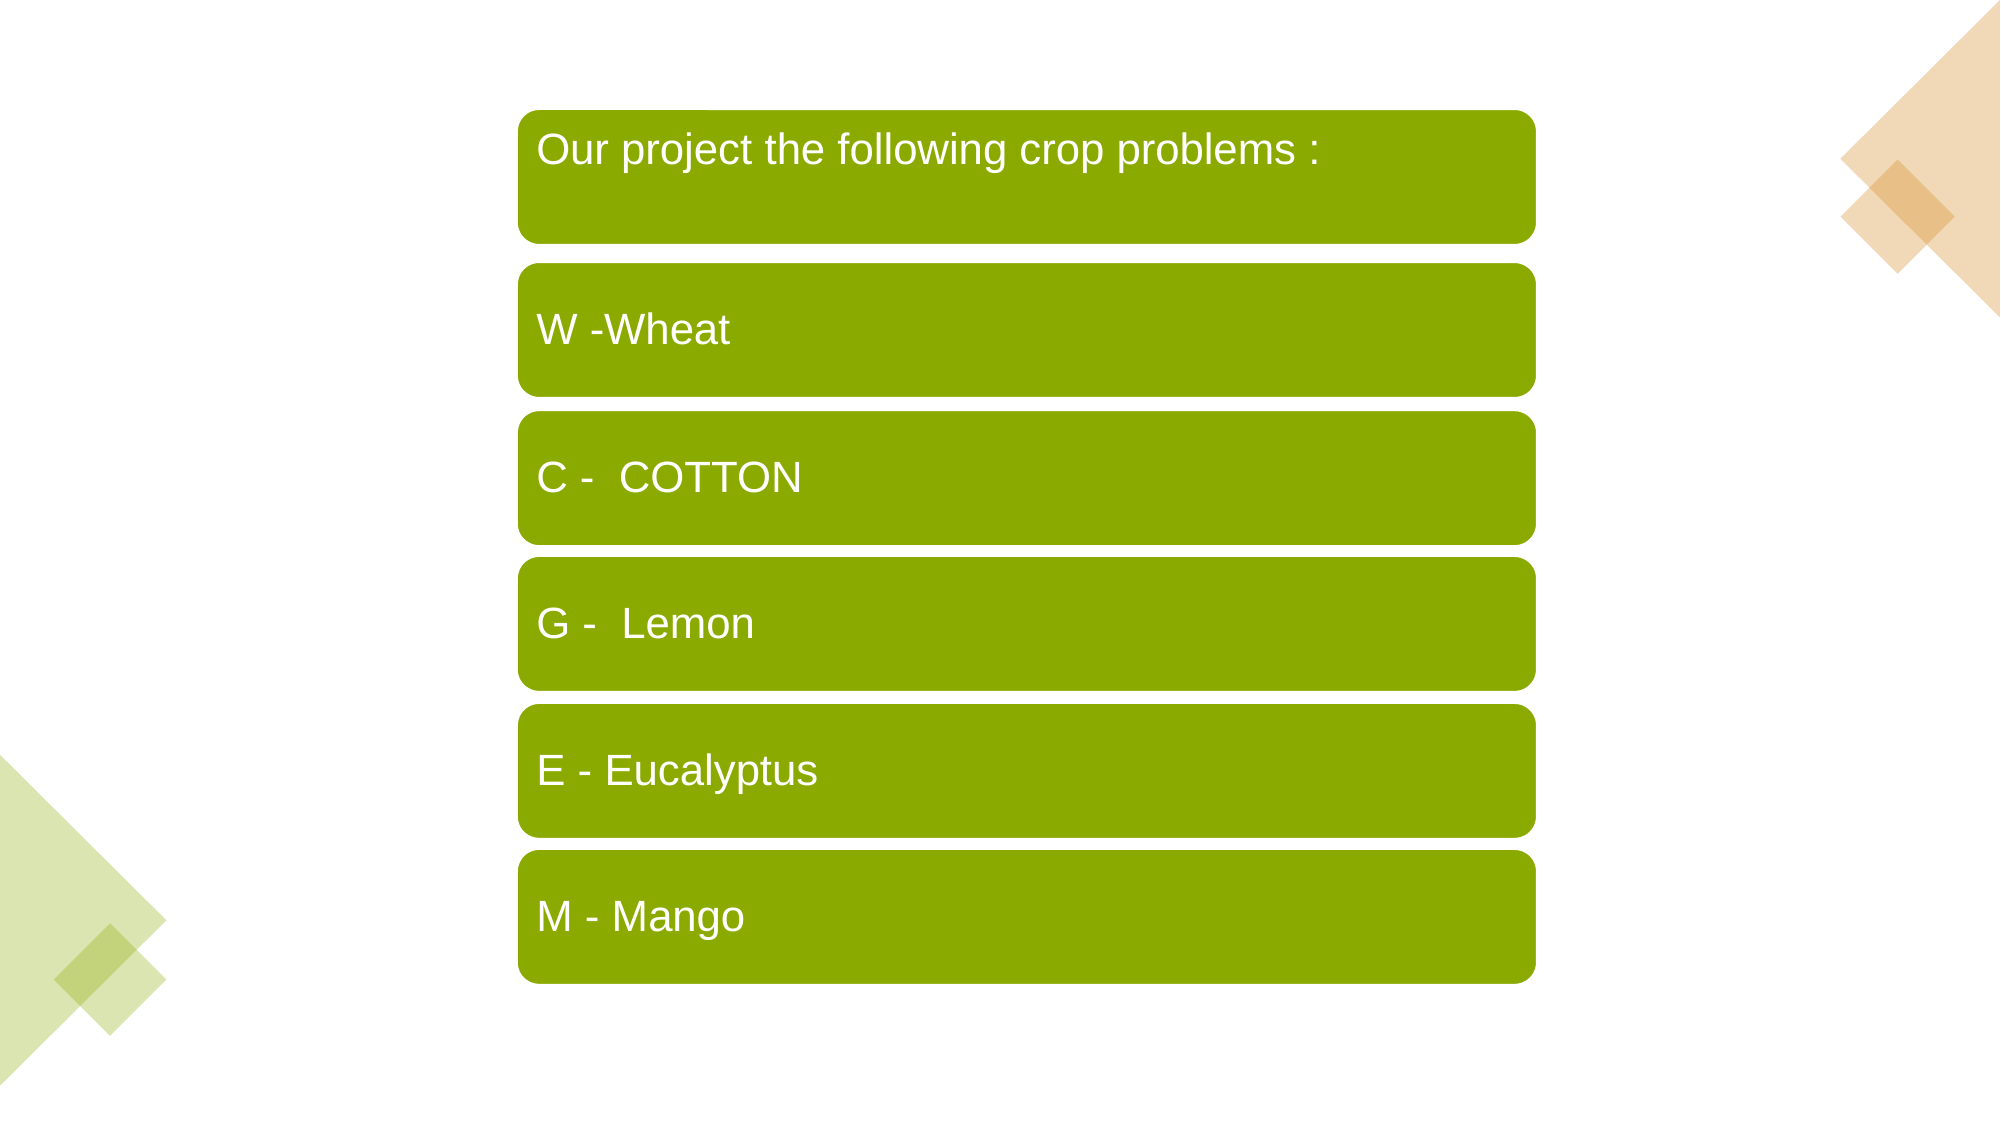

Our project the following crop problems :

W -Wheat

C -  COTTON

G -  Lemon

E - Eucalyptus

M - Mango